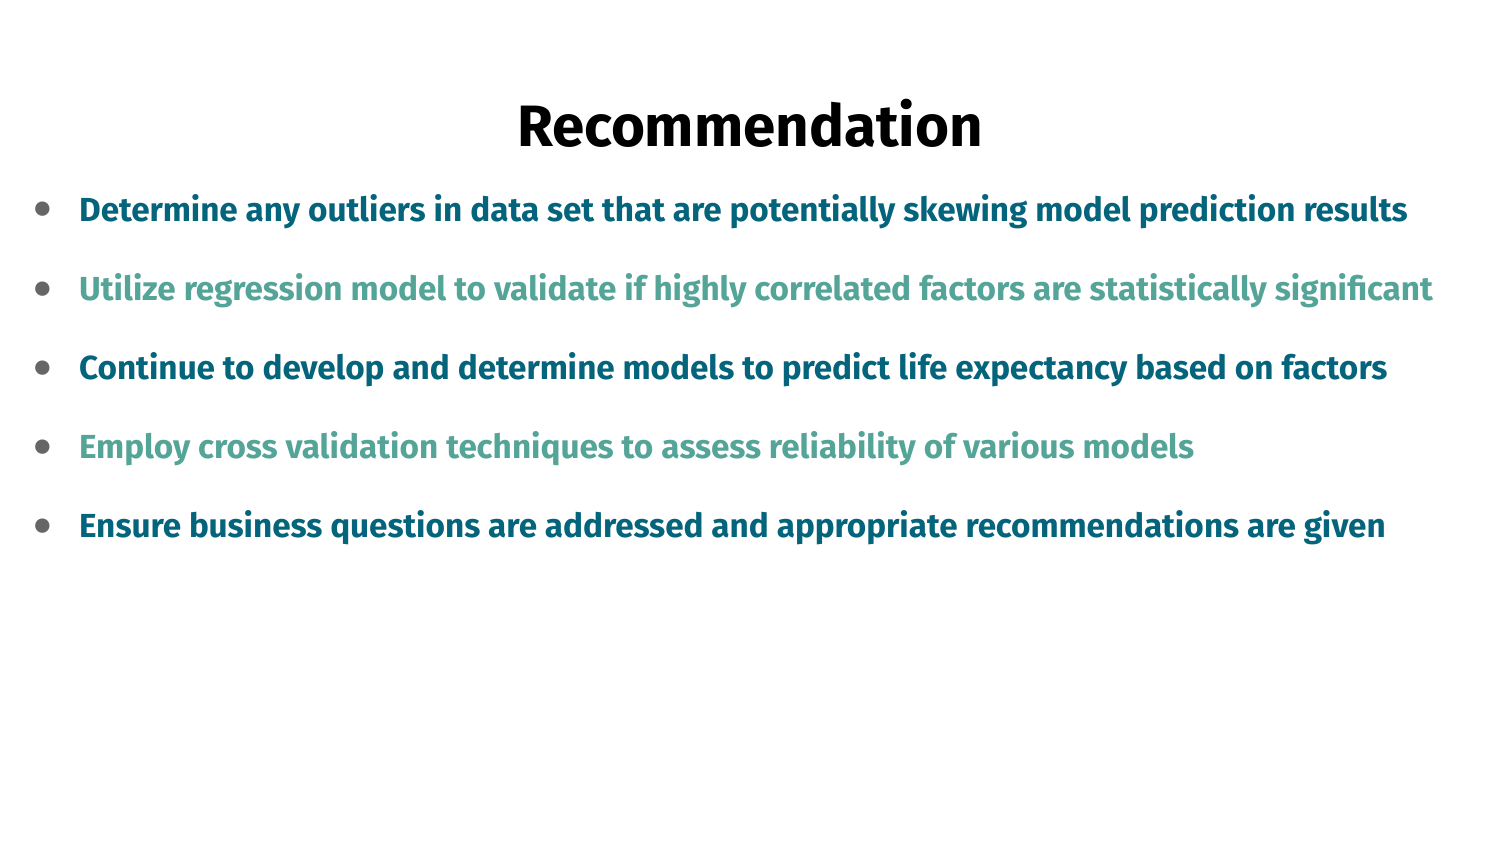

# Recommendation
Determine any outliers in data set that are potentially skewing model prediction results
Utilize regression model to validate if highly correlated factors are statistically significant
Continue to develop and determine models to predict life expectancy based on factors
Employ cross validation techniques to assess reliability of various models
Ensure business questions are addressed and appropriate recommendations are given